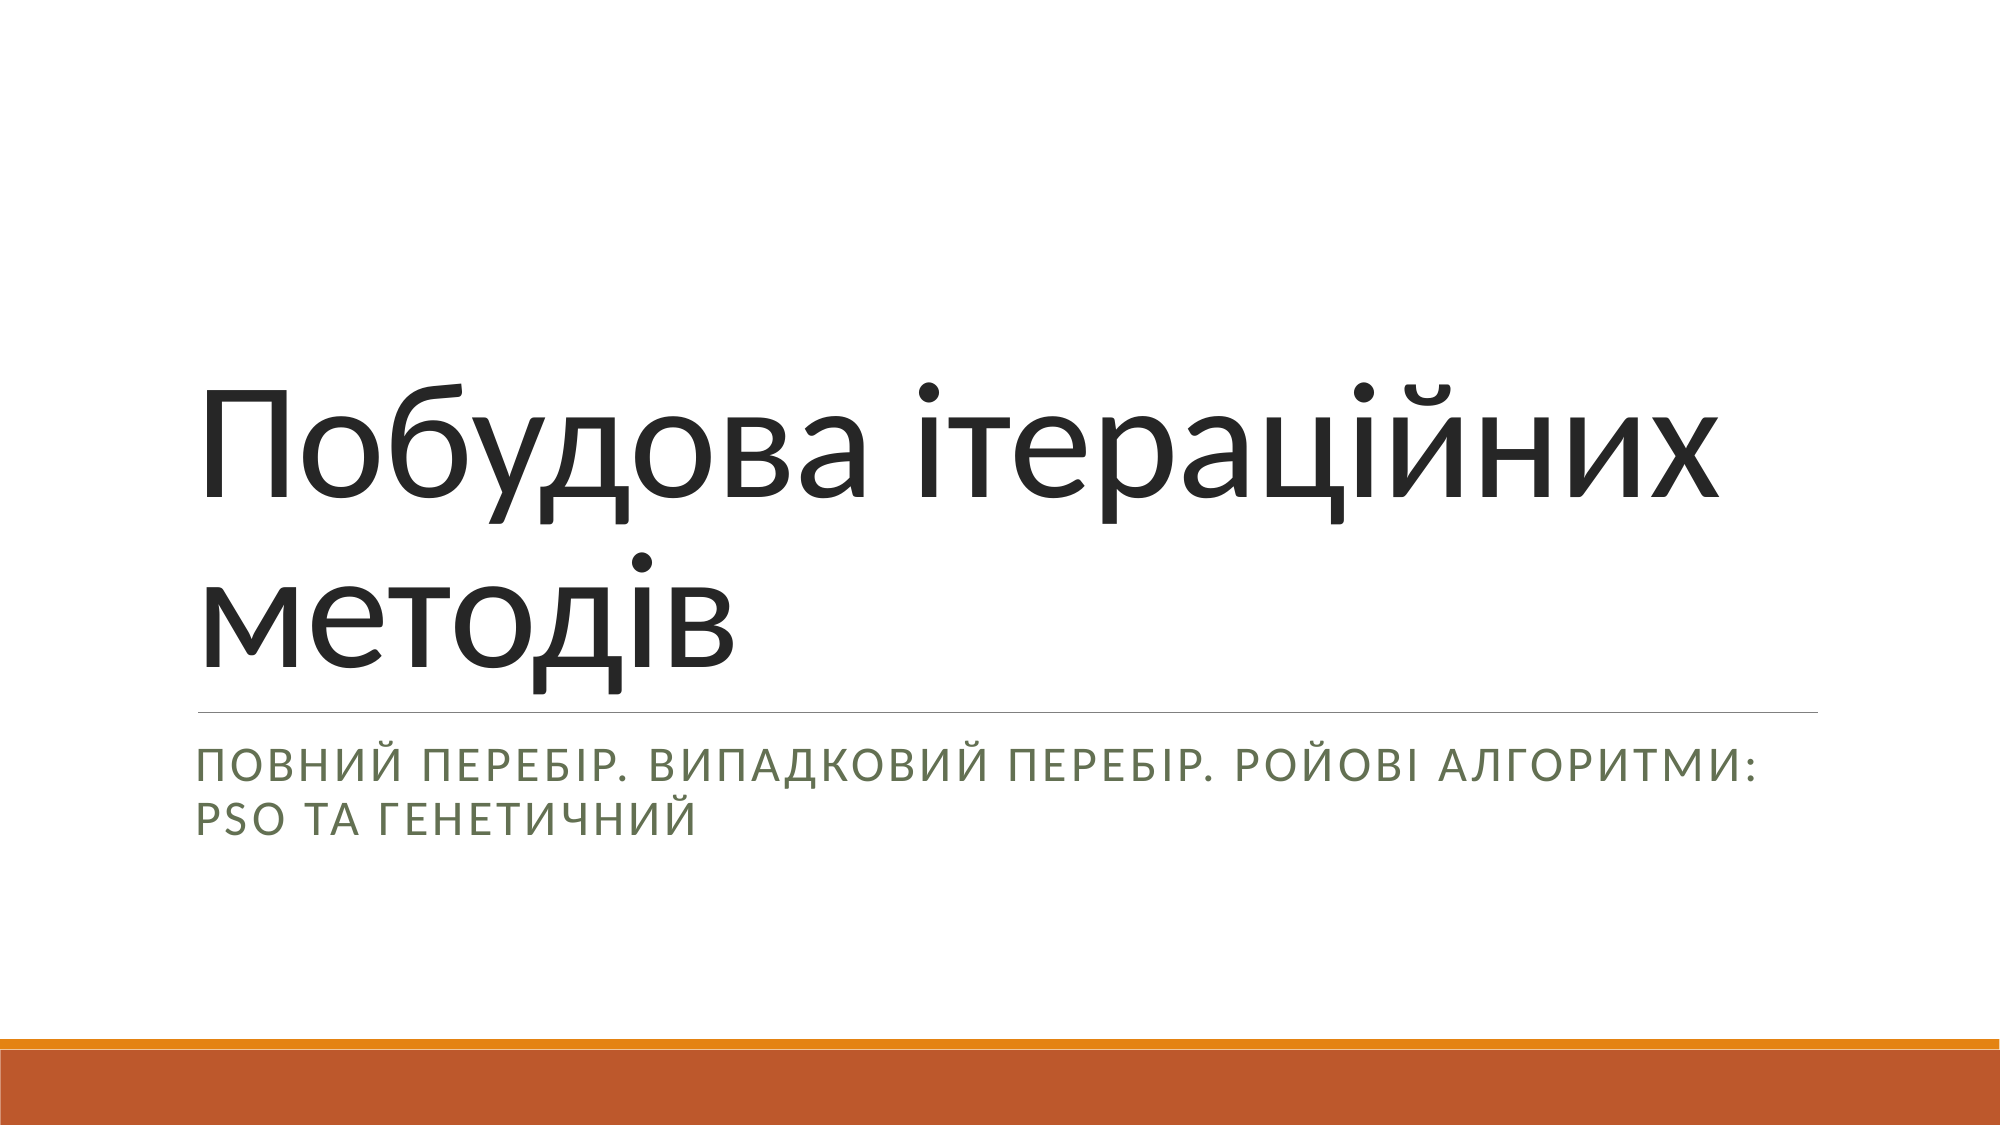

# Побудова ітераційних методів
Повний перебір. Випадковий перебір. Ройові алгоритми: PSO та генетичний